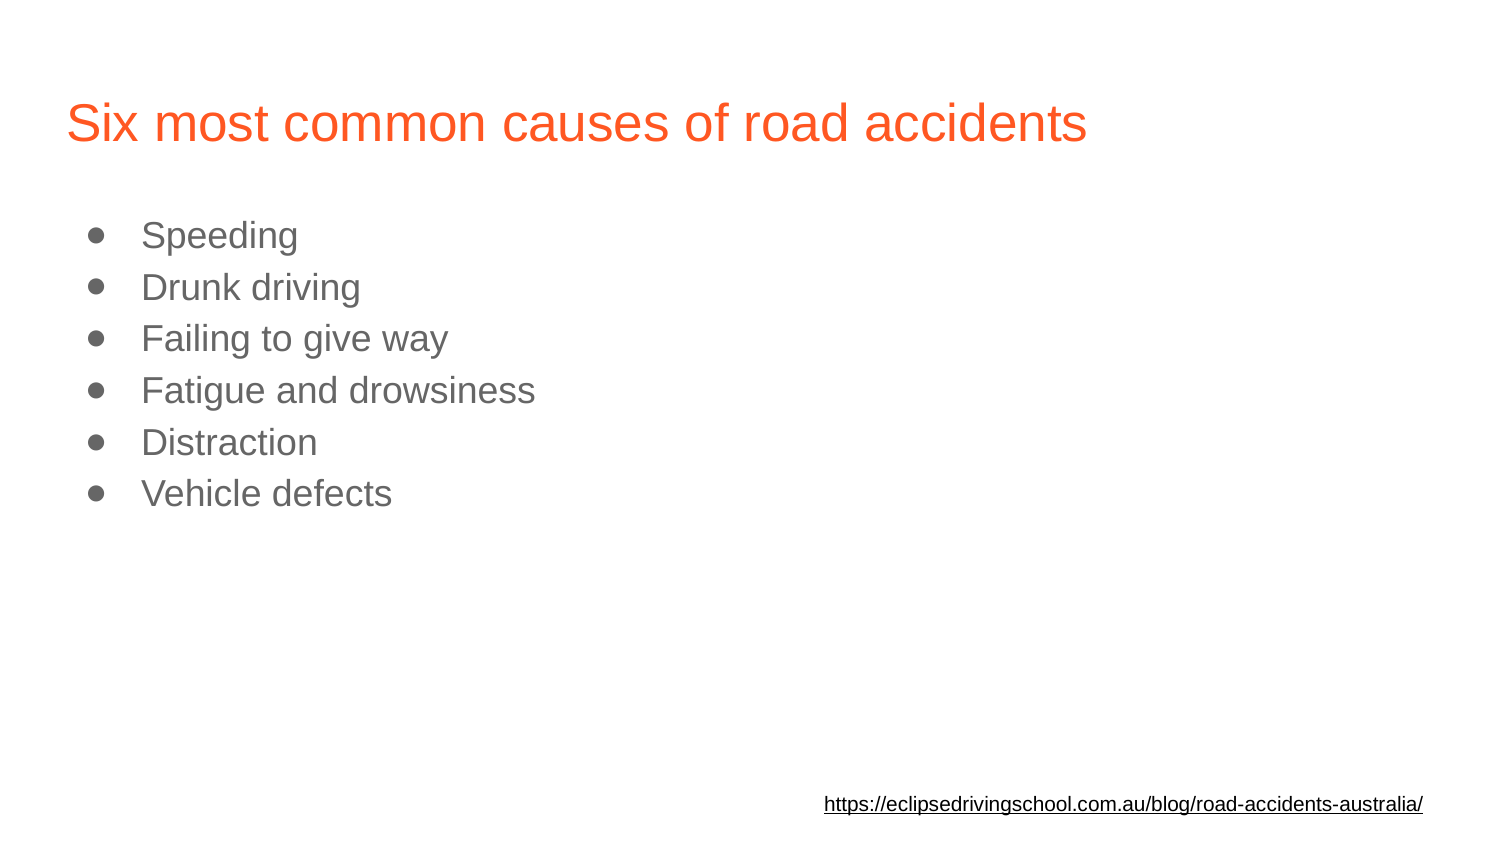

# Six most common causes of road accidents
Speeding
Drunk driving
Failing to give way
Fatigue and drowsiness
Distraction
Vehicle defects
https://eclipsedrivingschool.com.au/blog/road-accidents-australia/